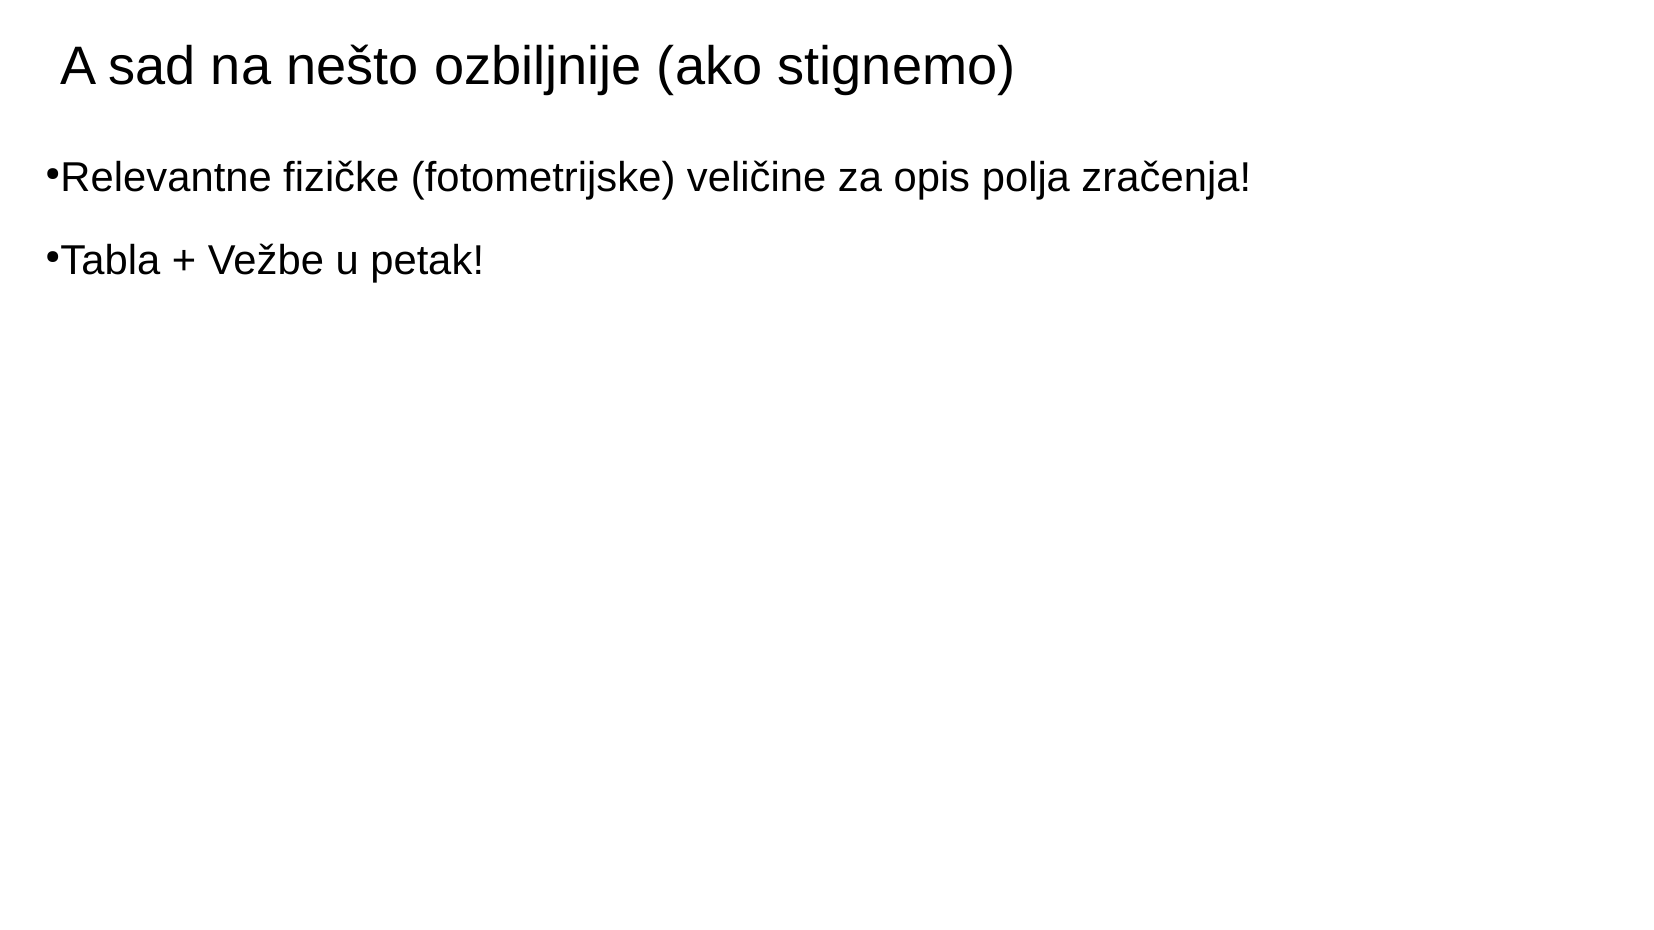

A sad na nešto ozbiljnije (ako stignemo)
Relevantne fizičke (fotometrijske) veličine za opis polja zračenja!
Tabla + Vežbe u petak!